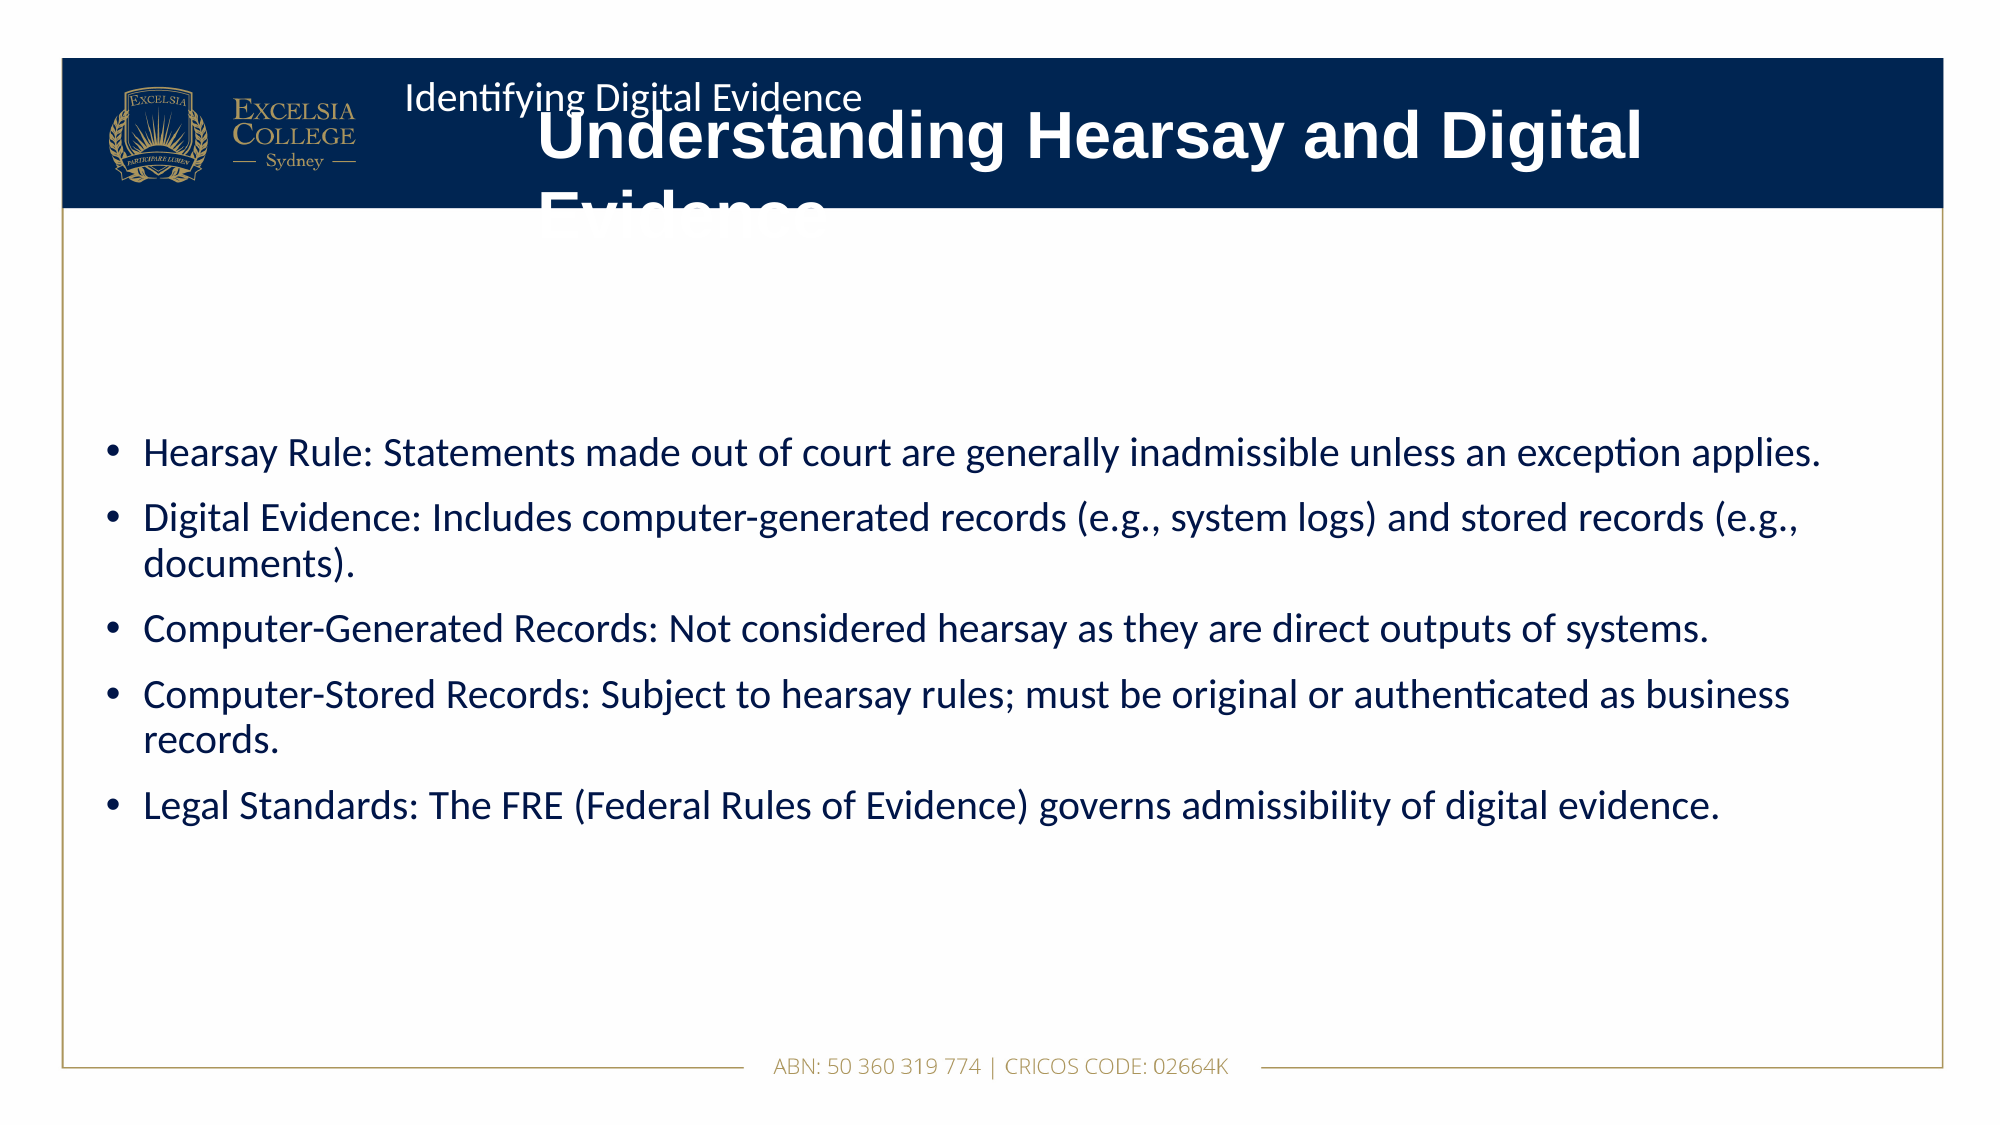

# Identifying Digital Evidence
Understanding Hearsay and Digital Evidence
Hearsay Rule: Statements made out of court are generally inadmissible unless an exception applies.
Digital Evidence: Includes computer-generated records (e.g., system logs) and stored records (e.g., documents).
Computer-Generated Records: Not considered hearsay as they are direct outputs of systems.
Computer-Stored Records: Subject to hearsay rules; must be original or authenticated as business records.
Legal Standards: The FRE (Federal Rules of Evidence) governs admissibility of digital evidence.